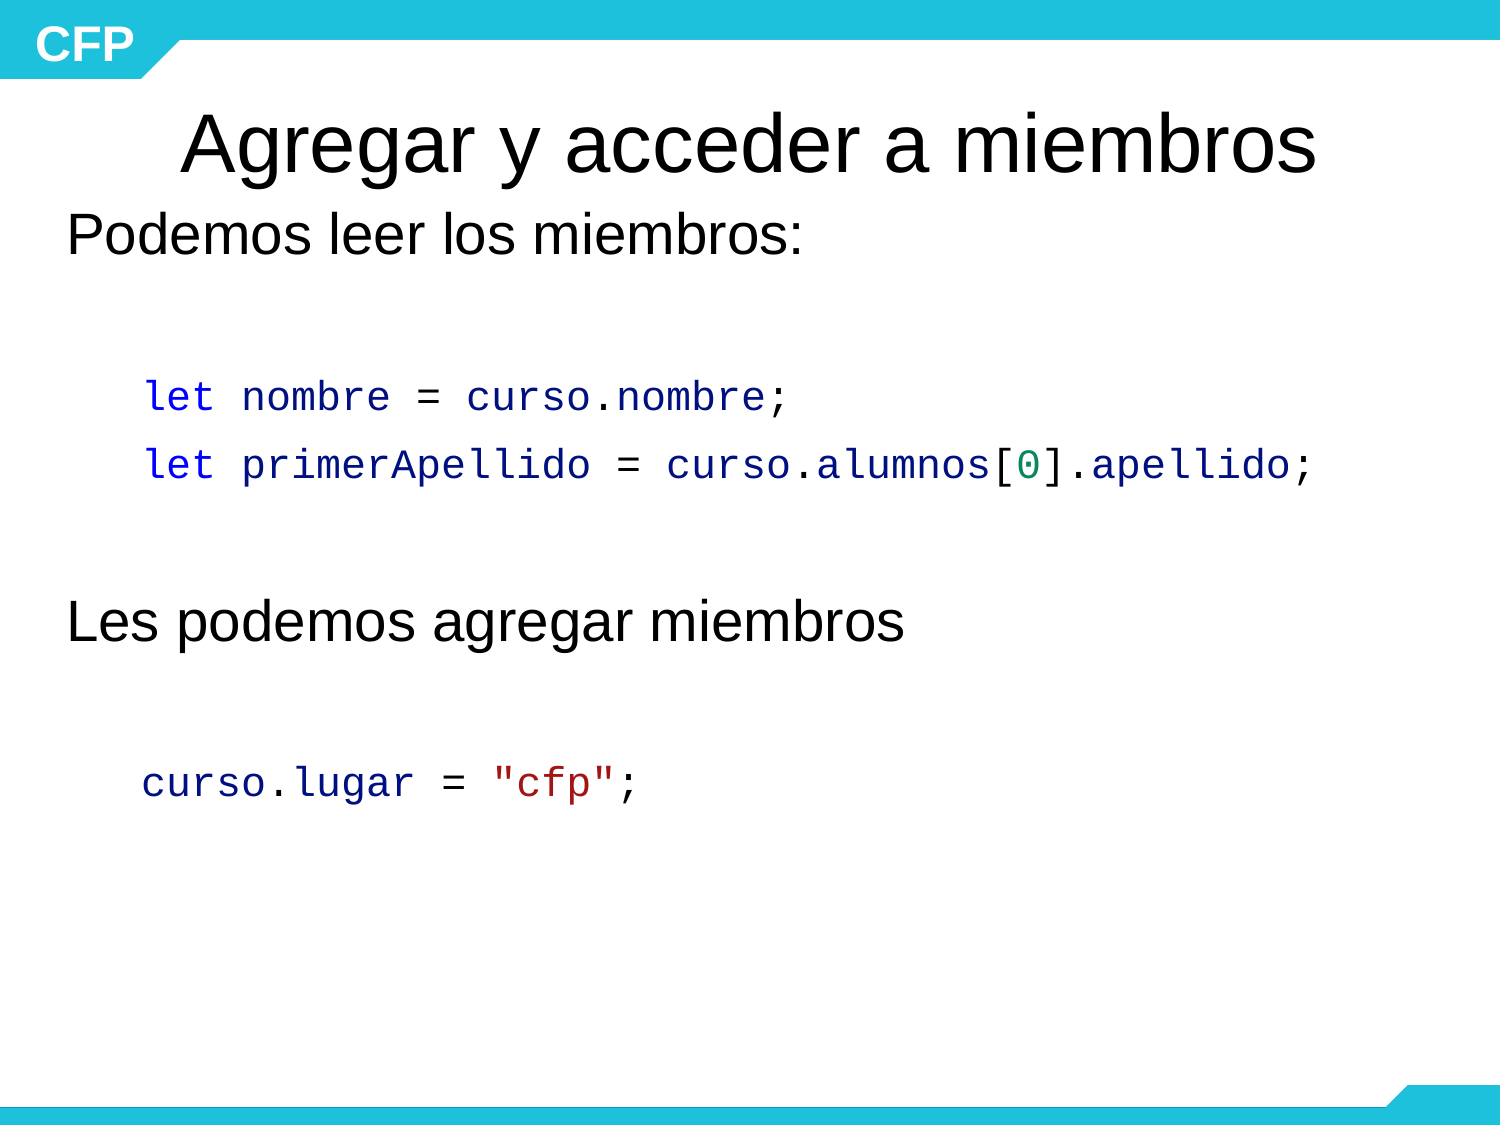

# Agregar y acceder a miembros
Podemos leer los miembros:

let nombre = curso.nombre;
let primerApellido = curso.alumnos[0].apellido;

Les podemos agregar miembros

curso.lugar = "cfp";